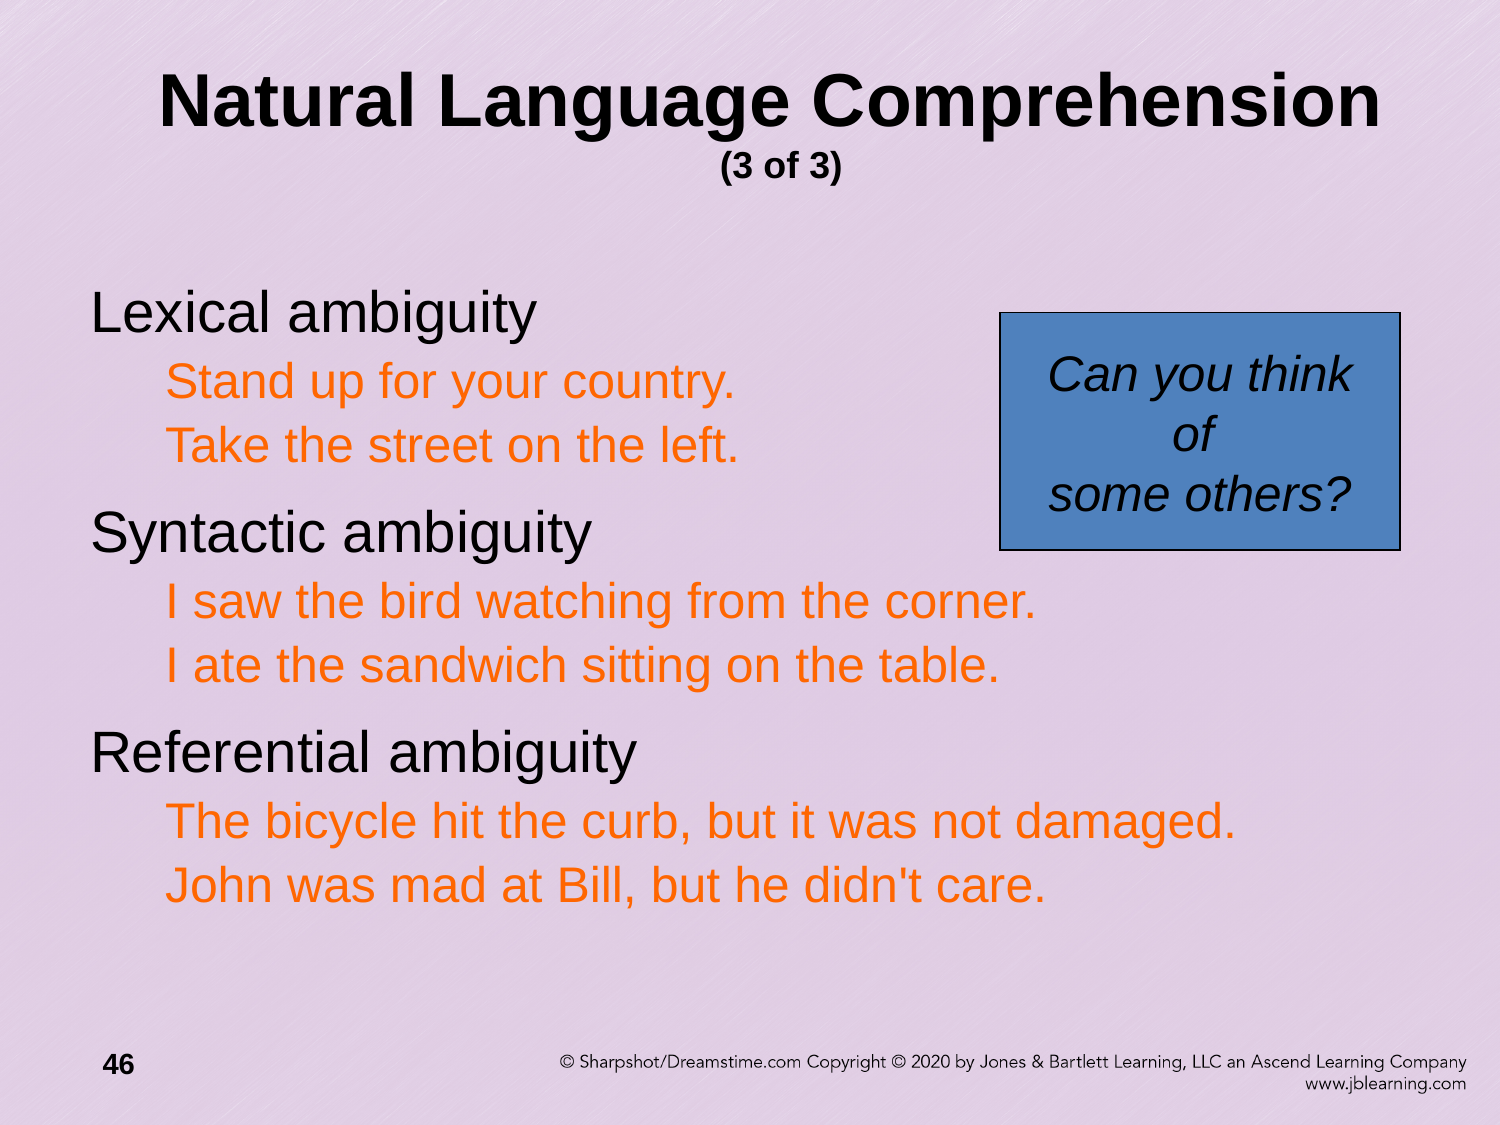

# Natural Language Comprehension (3 of 3)
Lexical ambiguity
Stand up for your country.
Take the street on the left.
Syntactic ambiguity
I saw the bird watching from the corner.
I ate the sandwich sitting on the table.
Referential ambiguity
The bicycle hit the curb, but it was not damaged.
John was mad at Bill, but he didn't care.
Can you think
of
some others?
46